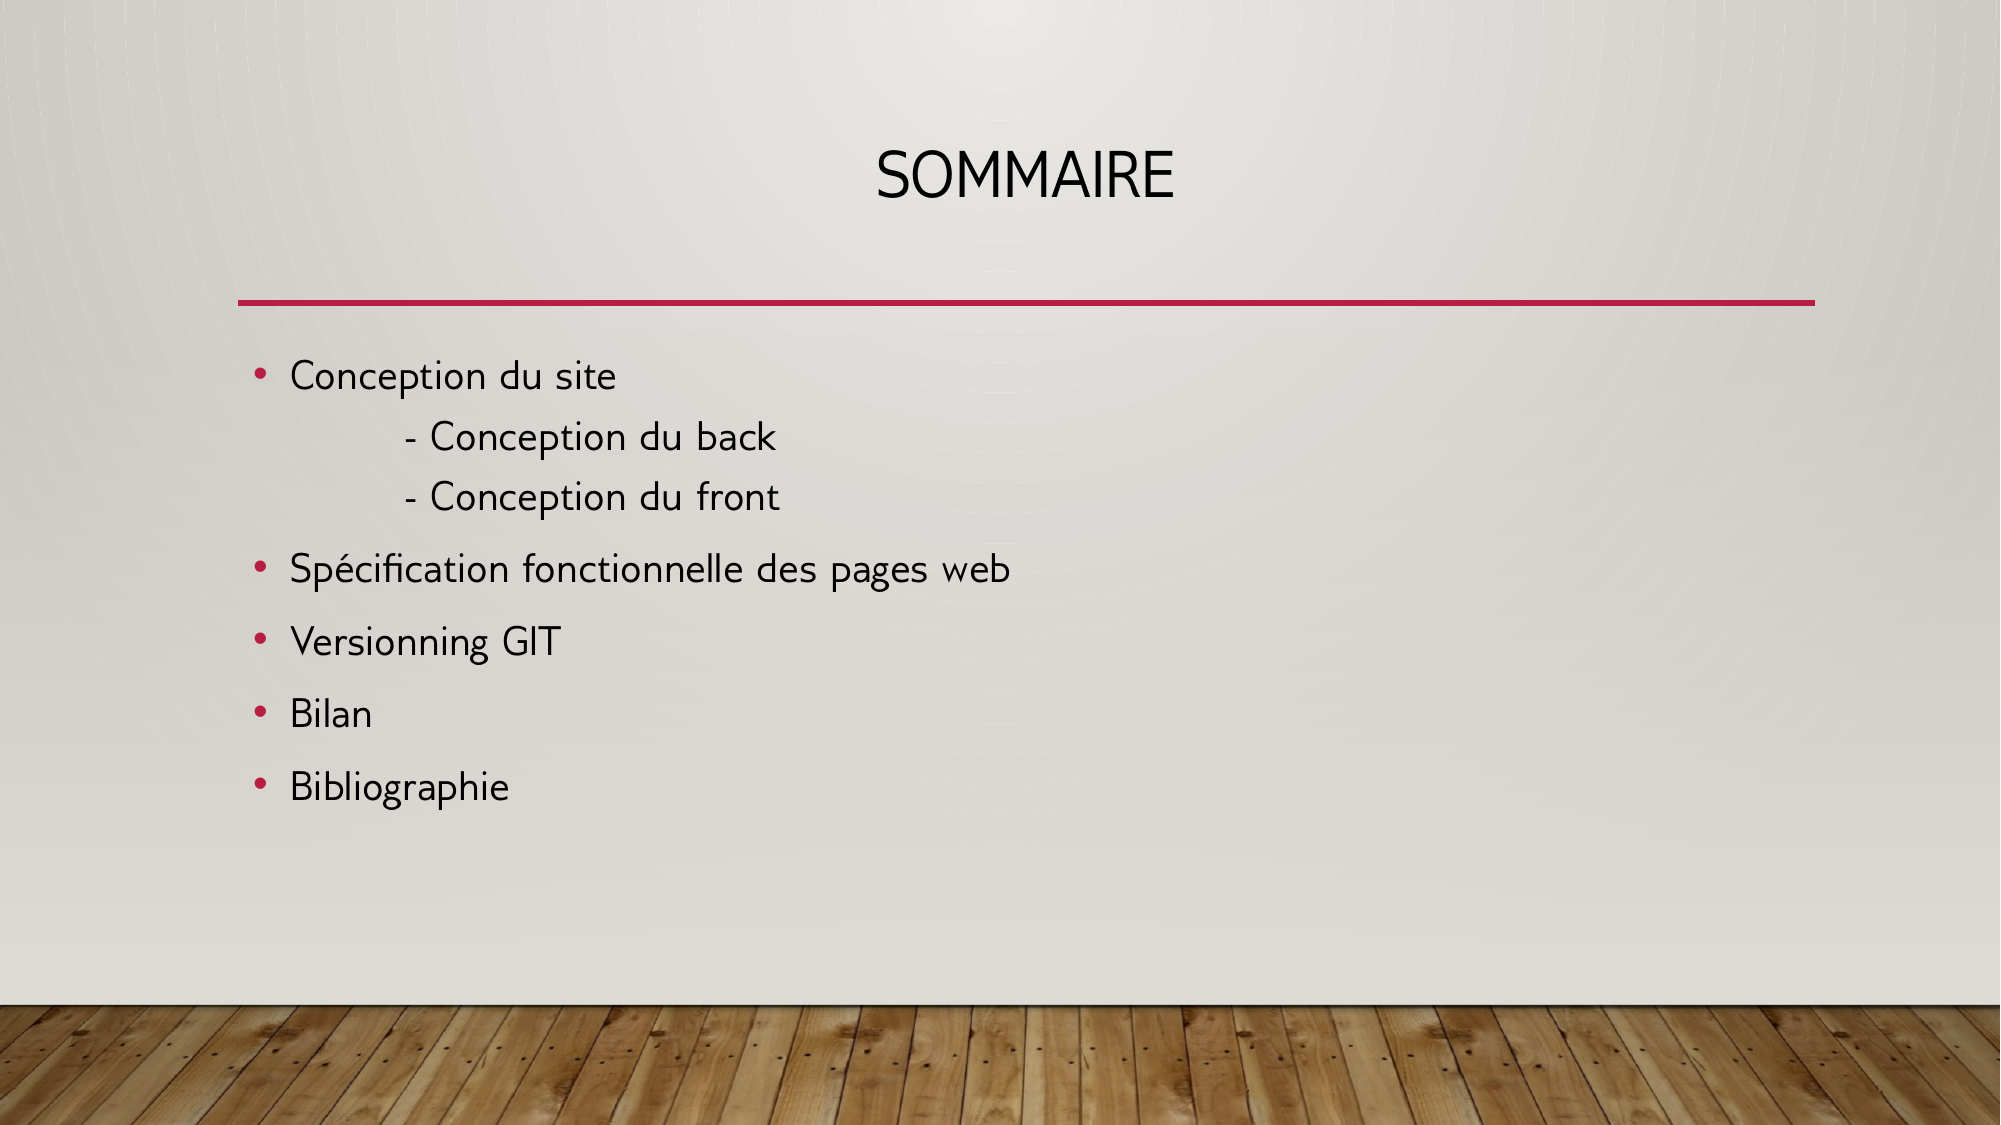

# Sommaire
Conception du site
	- Conception du back
	- Conception du front
Spécification fonctionnelle des pages web
Versionning GIT
Bilan
Bibliographie